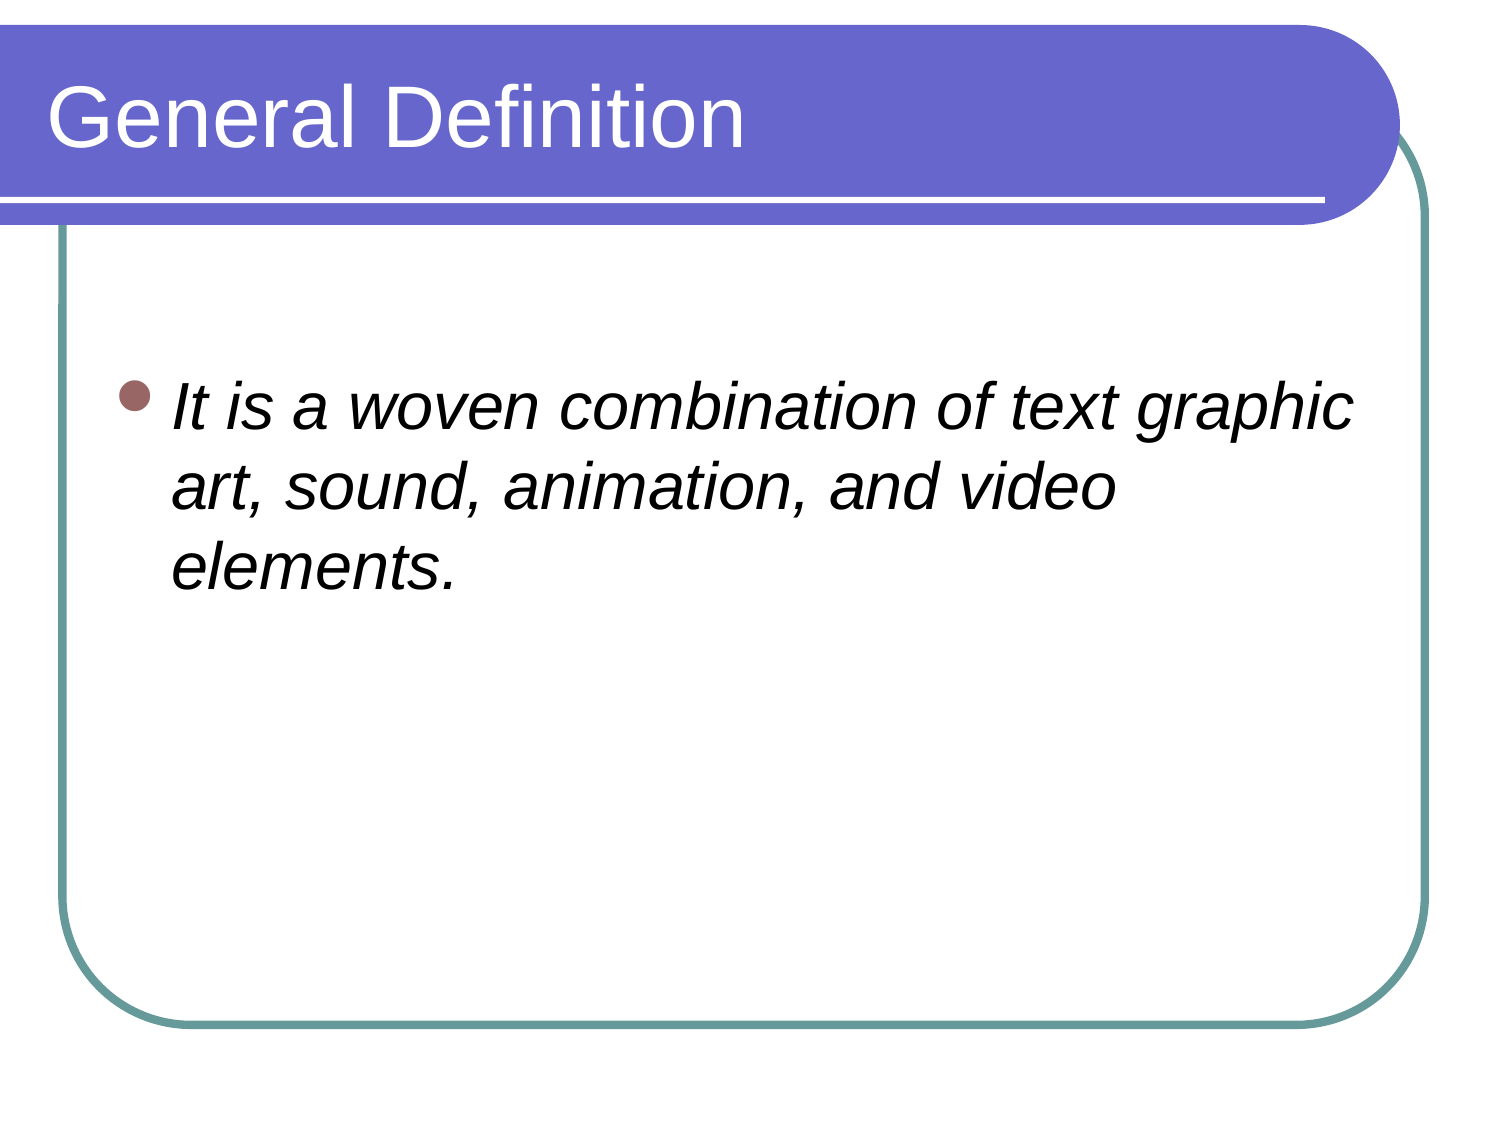

# General Definition

It is a woven combination of text graphic art, sound, animation, and video elements.